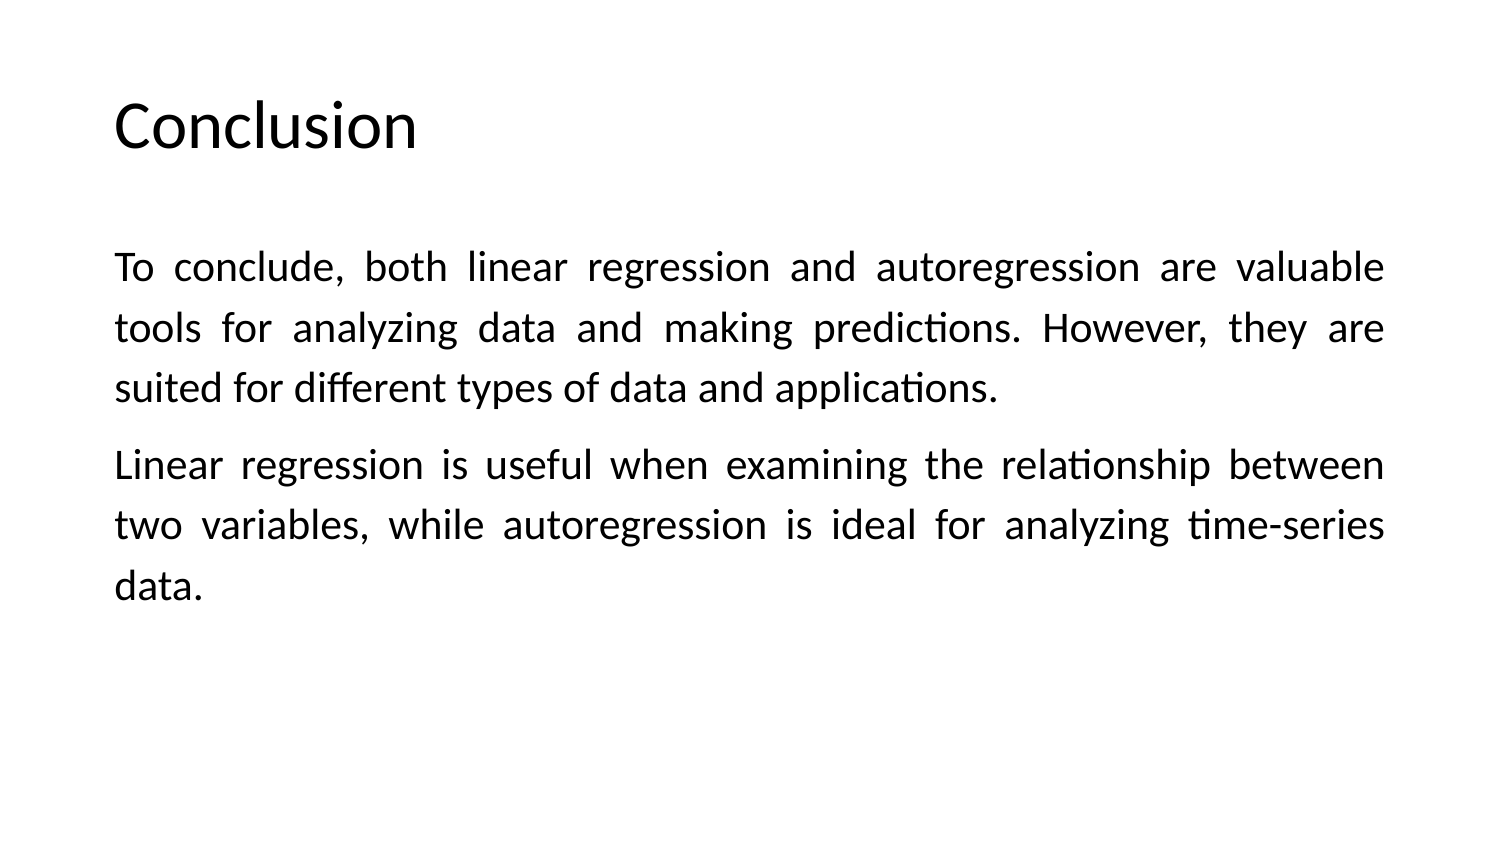

# Conclusion
To conclude, both linear regression and autoregression are valuable tools for analyzing data and making predictions. However, they are suited for different types of data and applications.
Linear regression is useful when examining the relationship between two variables, while autoregression is ideal for analyzing time-series data.